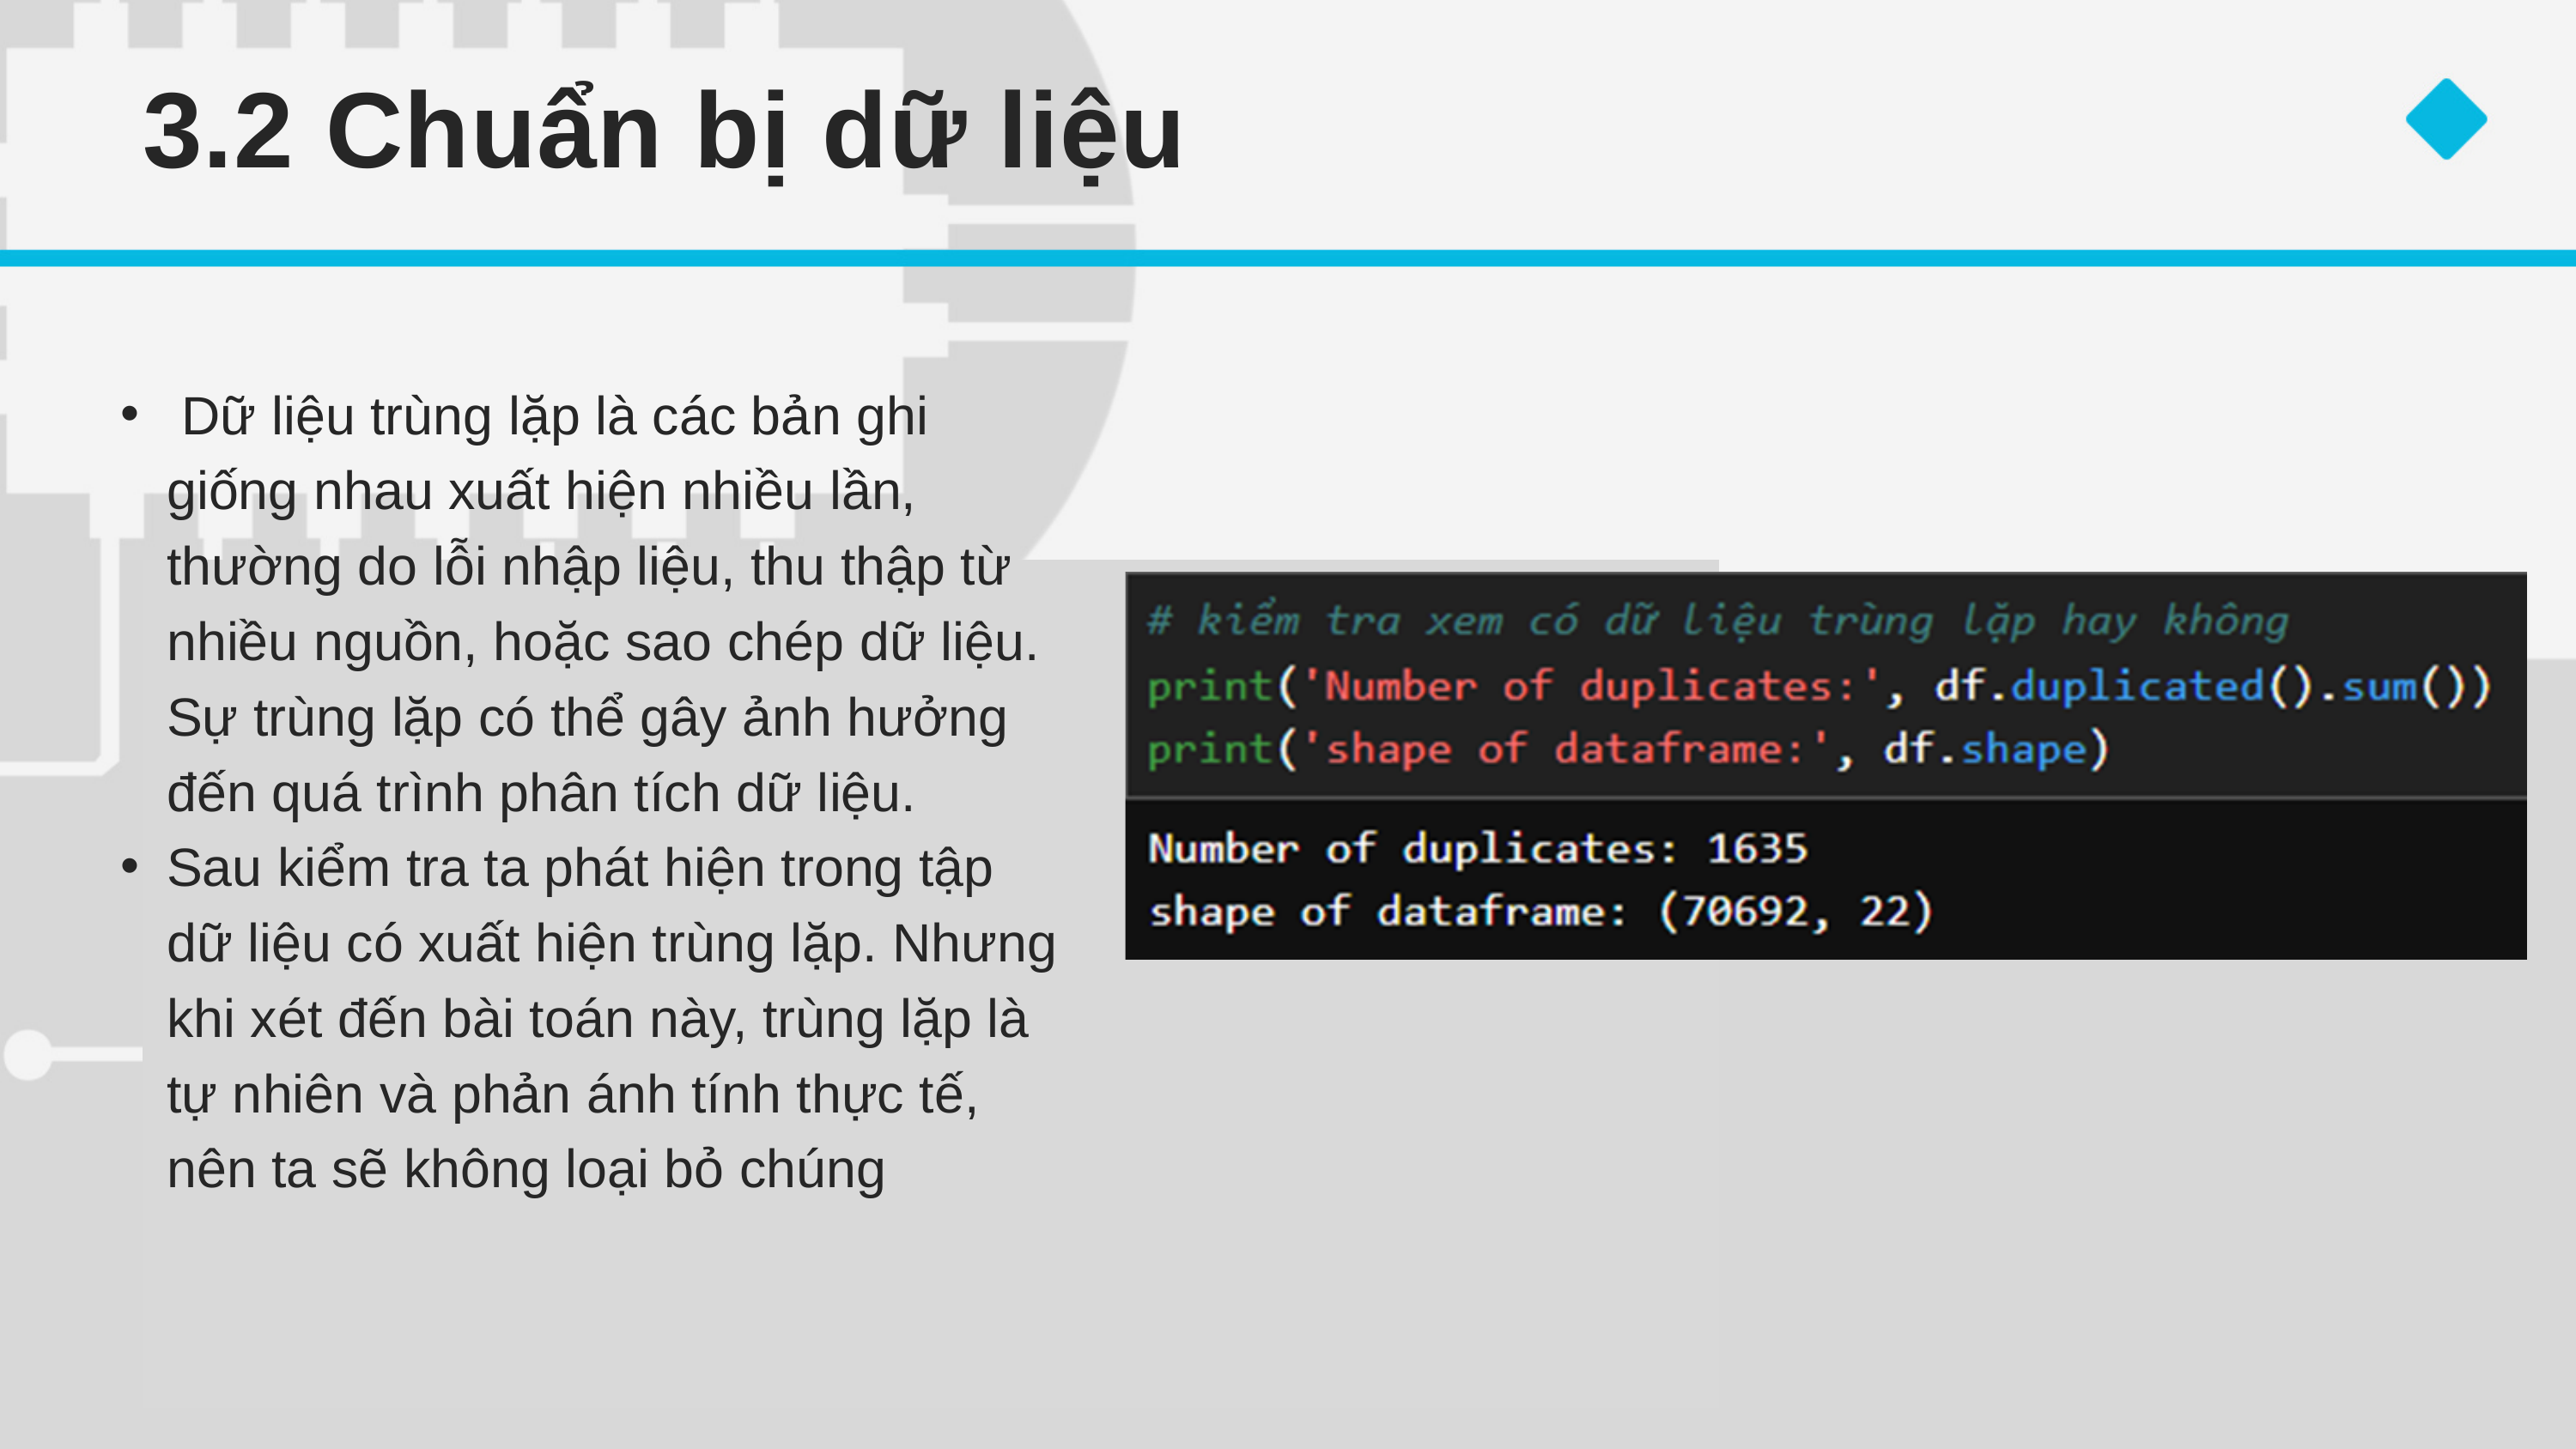

3.2 Chuẩn bị dữ liệu
 Dữ liệu trùng lặp là các bản ghi giống nhau xuất hiện nhiều lần, thường do lỗi nhập liệu, thu thập từ nhiều nguồn, hoặc sao chép dữ liệu. Sự trùng lặp có thể gây ảnh hưởng đến quá trình phân tích dữ liệu.
Sau kiểm tra ta phát hiện trong tập dữ liệu có xuất hiện trùng lặp. Nhưng khi xét đến bài toán này, trùng lặp là tự nhiên và phản ánh tính thực tế, nên ta sẽ không loại bỏ chúng